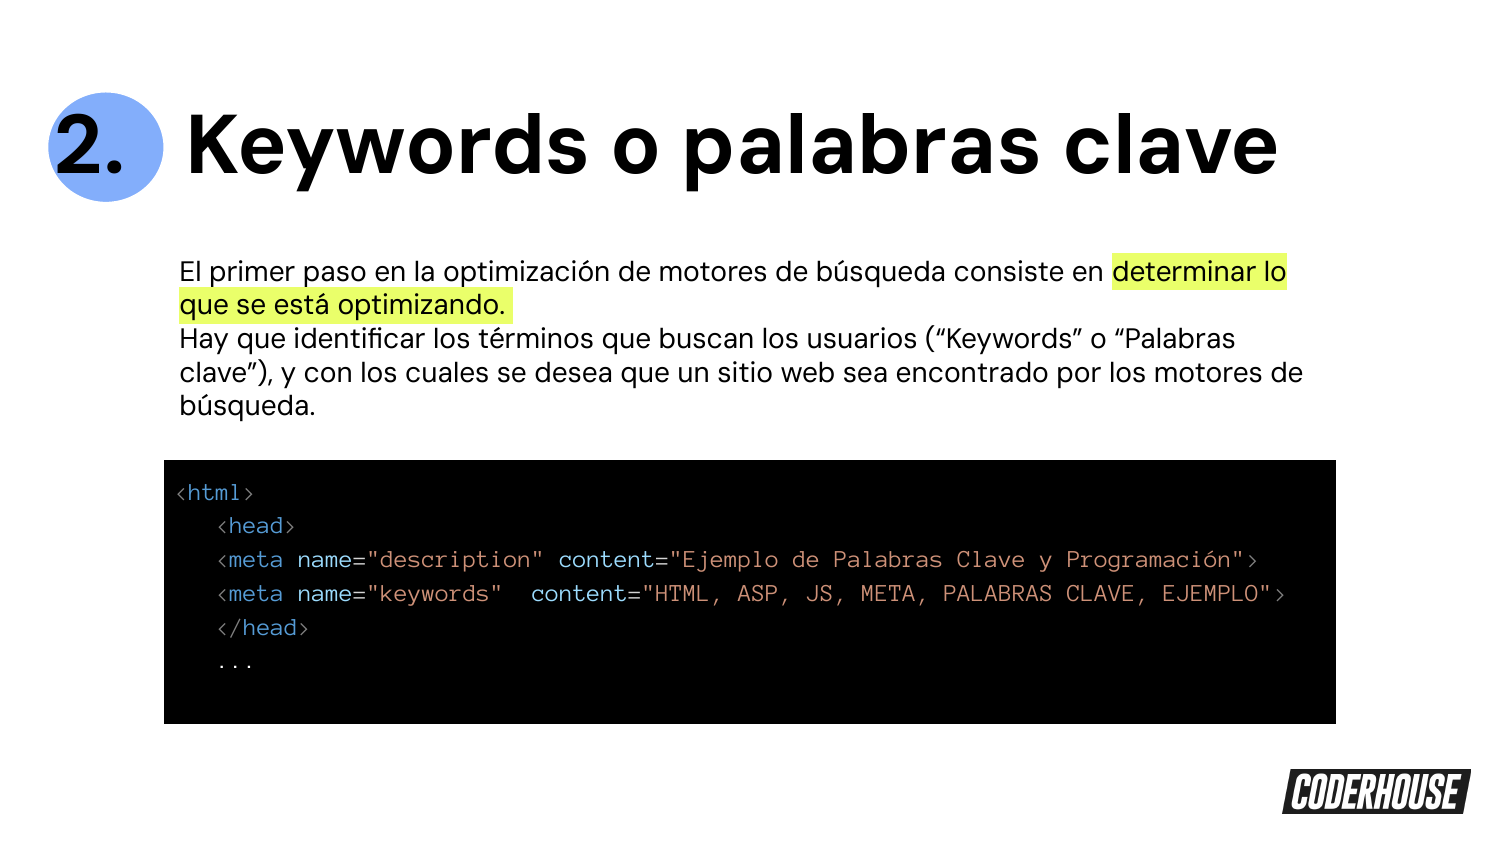

2.   Keywords o palabras clave

El primer paso en la optimización de motores de búsqueda consiste en determinar lo que se está optimizando.
Hay que identificar los términos que buscan los usuarios (“Keywords” o “Palabras clave”), y con los cuales se desea que un sitio web sea encontrado por los motores de búsqueda.

| <html> <head> <meta name="description" content="Ejemplo de Palabras Clave y Programación"> <meta name="keywords" content="HTML, ASP, JS, META, PALABRAS CLAVE, EJEMPLO"> </head> ... |
| --- |